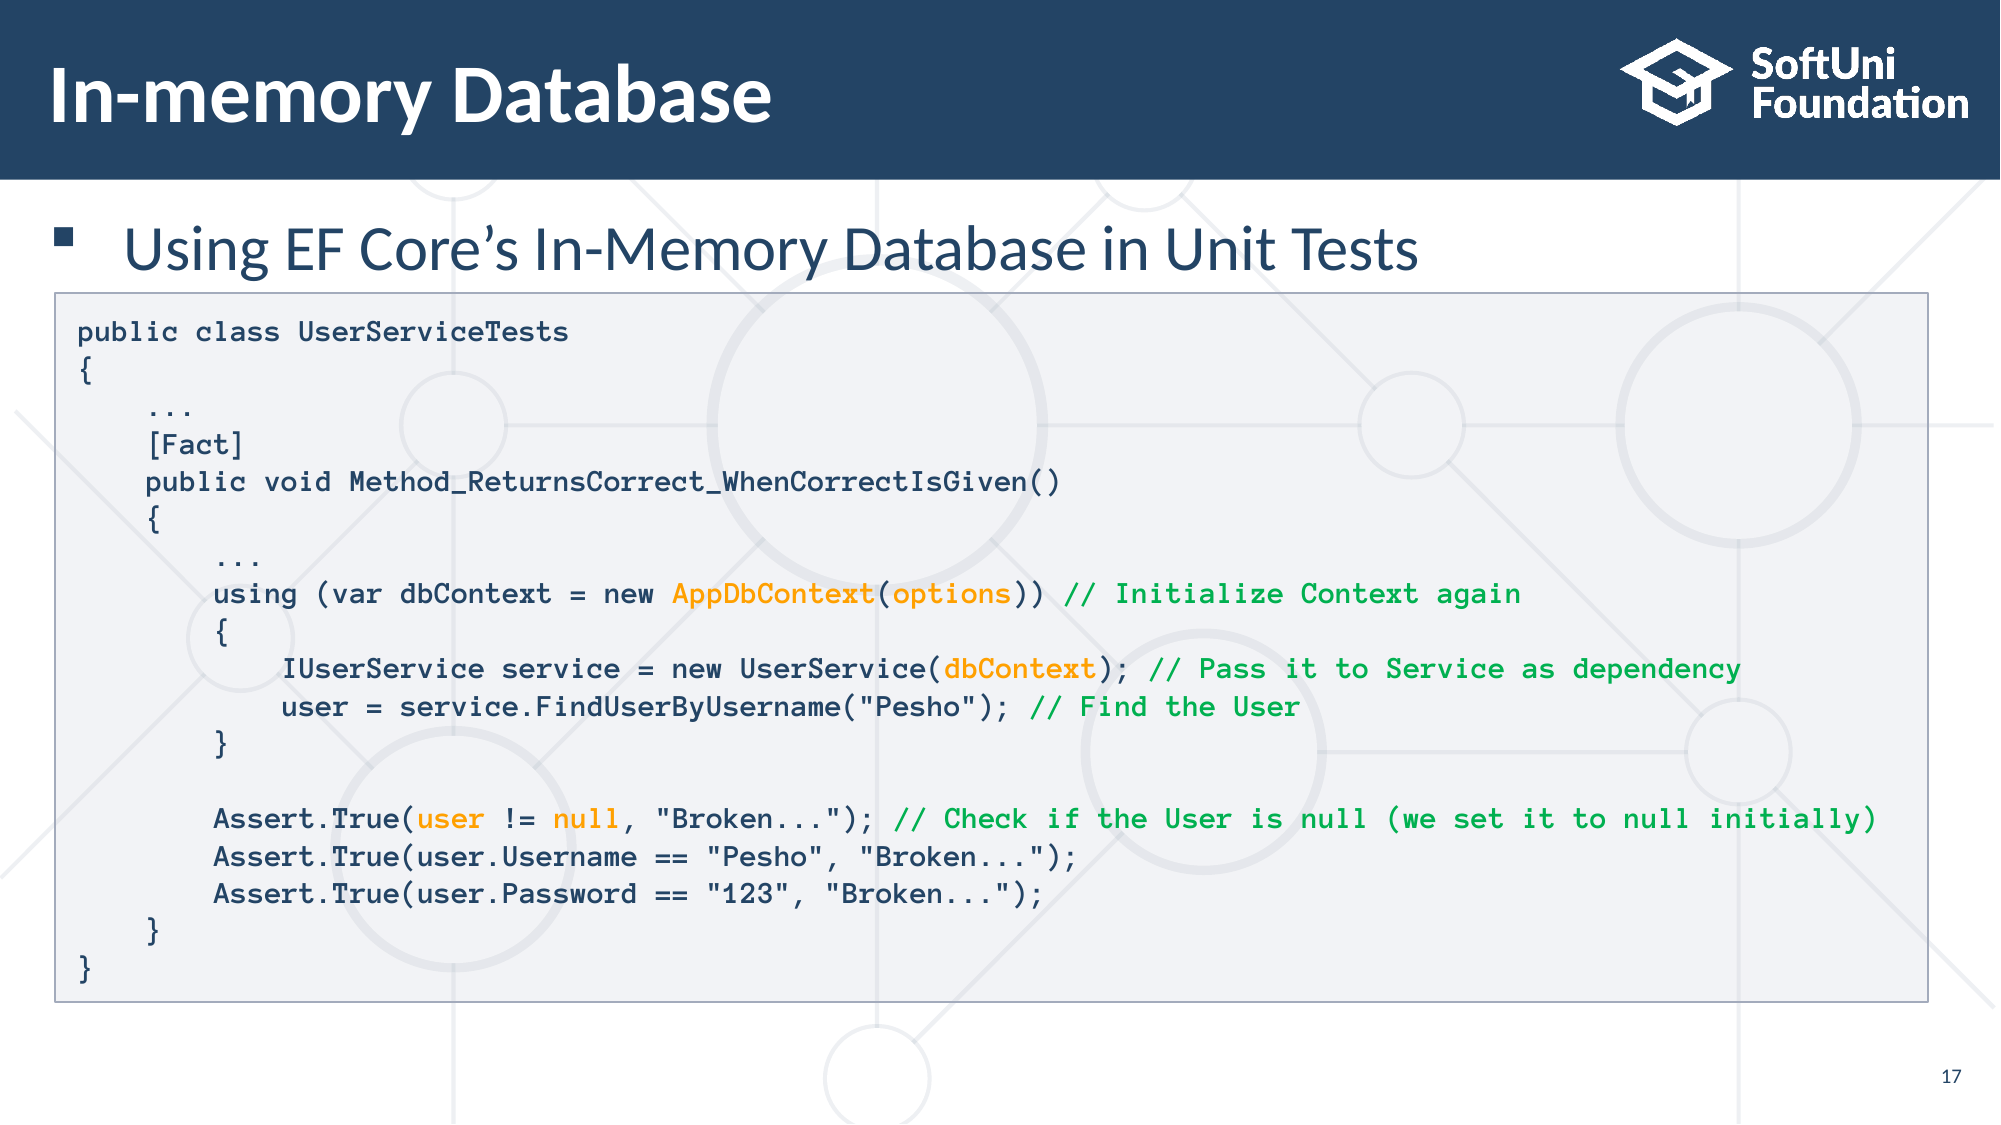

# In-memory Database
Using EF Core’s In-Memory Database in Unit Tests
public class UserServiceTests
{
    ...
    [Fact]
    public void Method_ReturnsCorrect_WhenCorrectIsGiven()
    {
        ...
        using (var dbContext = new AppDbContext(options)) // Initialize Context again
        {
            IUserService service = new UserService(dbContext); // Pass it to Service as dependency
            user = service.FindUserByUsername("Pesho"); // Find the User
        }

        Assert.True(user != null, "Broken..."); // Check if the User is null (we set it to null initially)
        Assert.True(user.Username == "Pesho", "Broken...");
        Assert.True(user.Password == "123", "Broken...");
    }
}
17